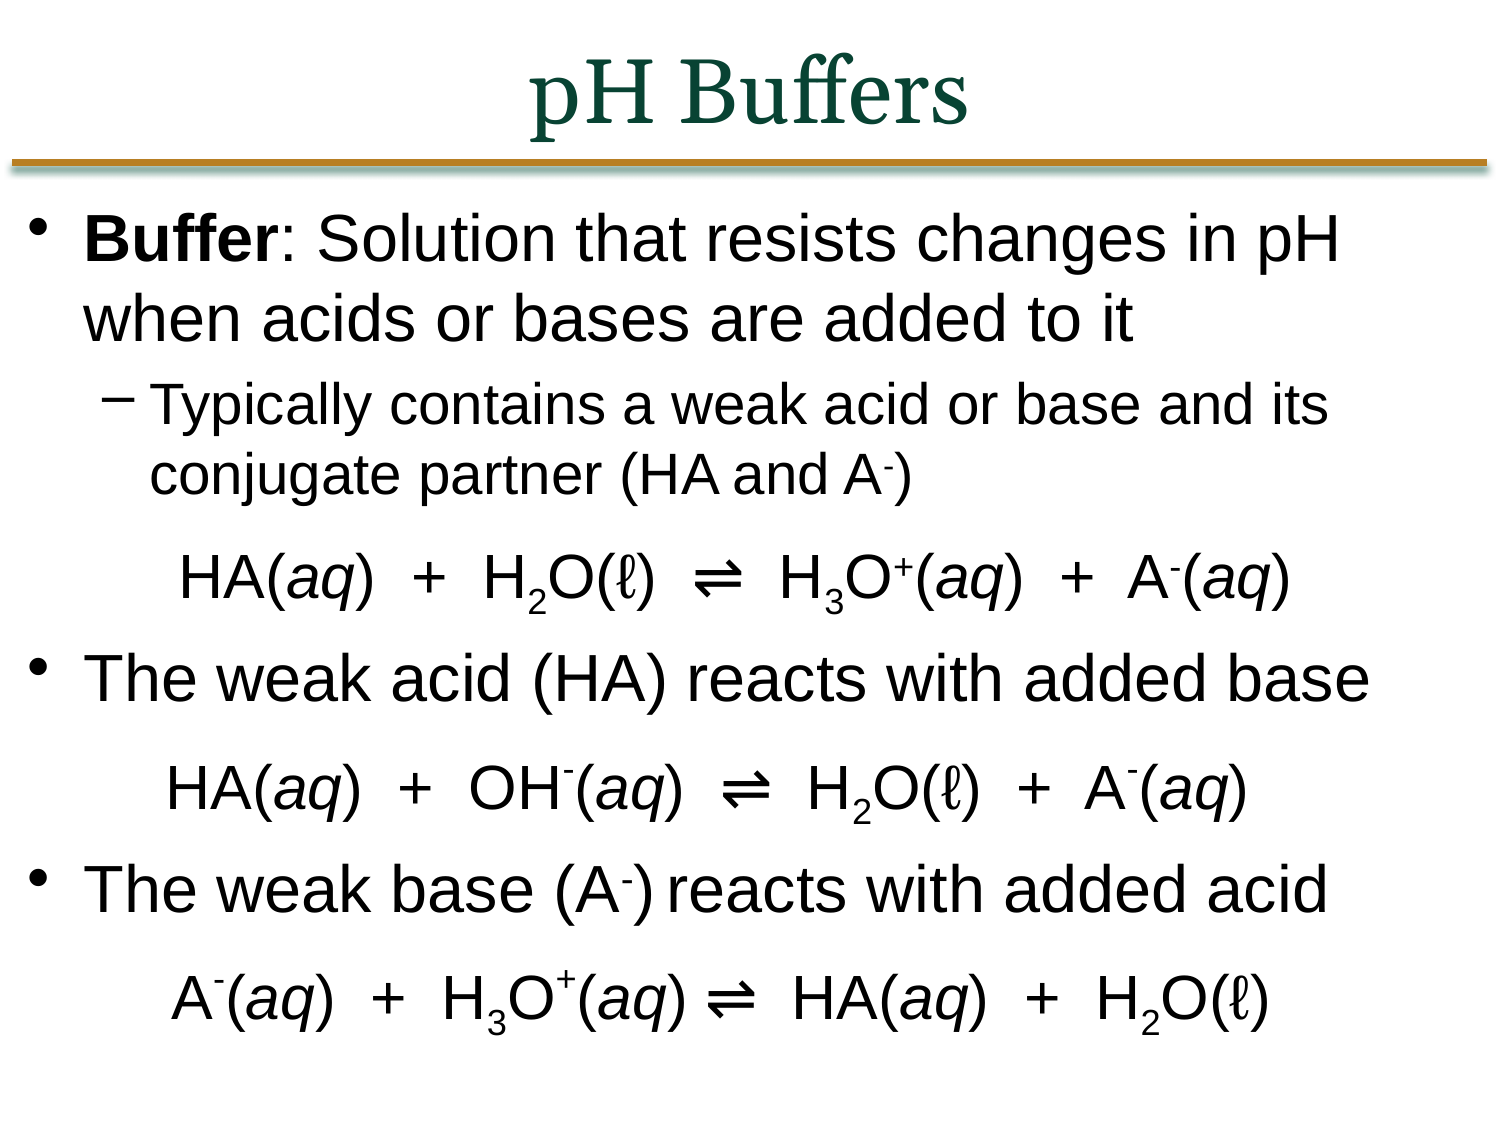

pH Buffers

Buffer: Solution that resists changes in pH when acids or bases are added to it
Typically contains a weak acid or base and its conjugate partner (HA and A-)

      HA(aq)  +  H2O(ℓ)  ⇌  H3O+(aq)  +  A-(aq)
The weak acid (HA) reacts with added base

        HA(aq)  +  OH-(aq)  ⇌  H2O(ℓ)  +  A-(aq)
The weak base (A-) reacts with added acid

    A-(aq)  +  H3O+(aq) ⇌  HA(aq)  +  H2O(ℓ)